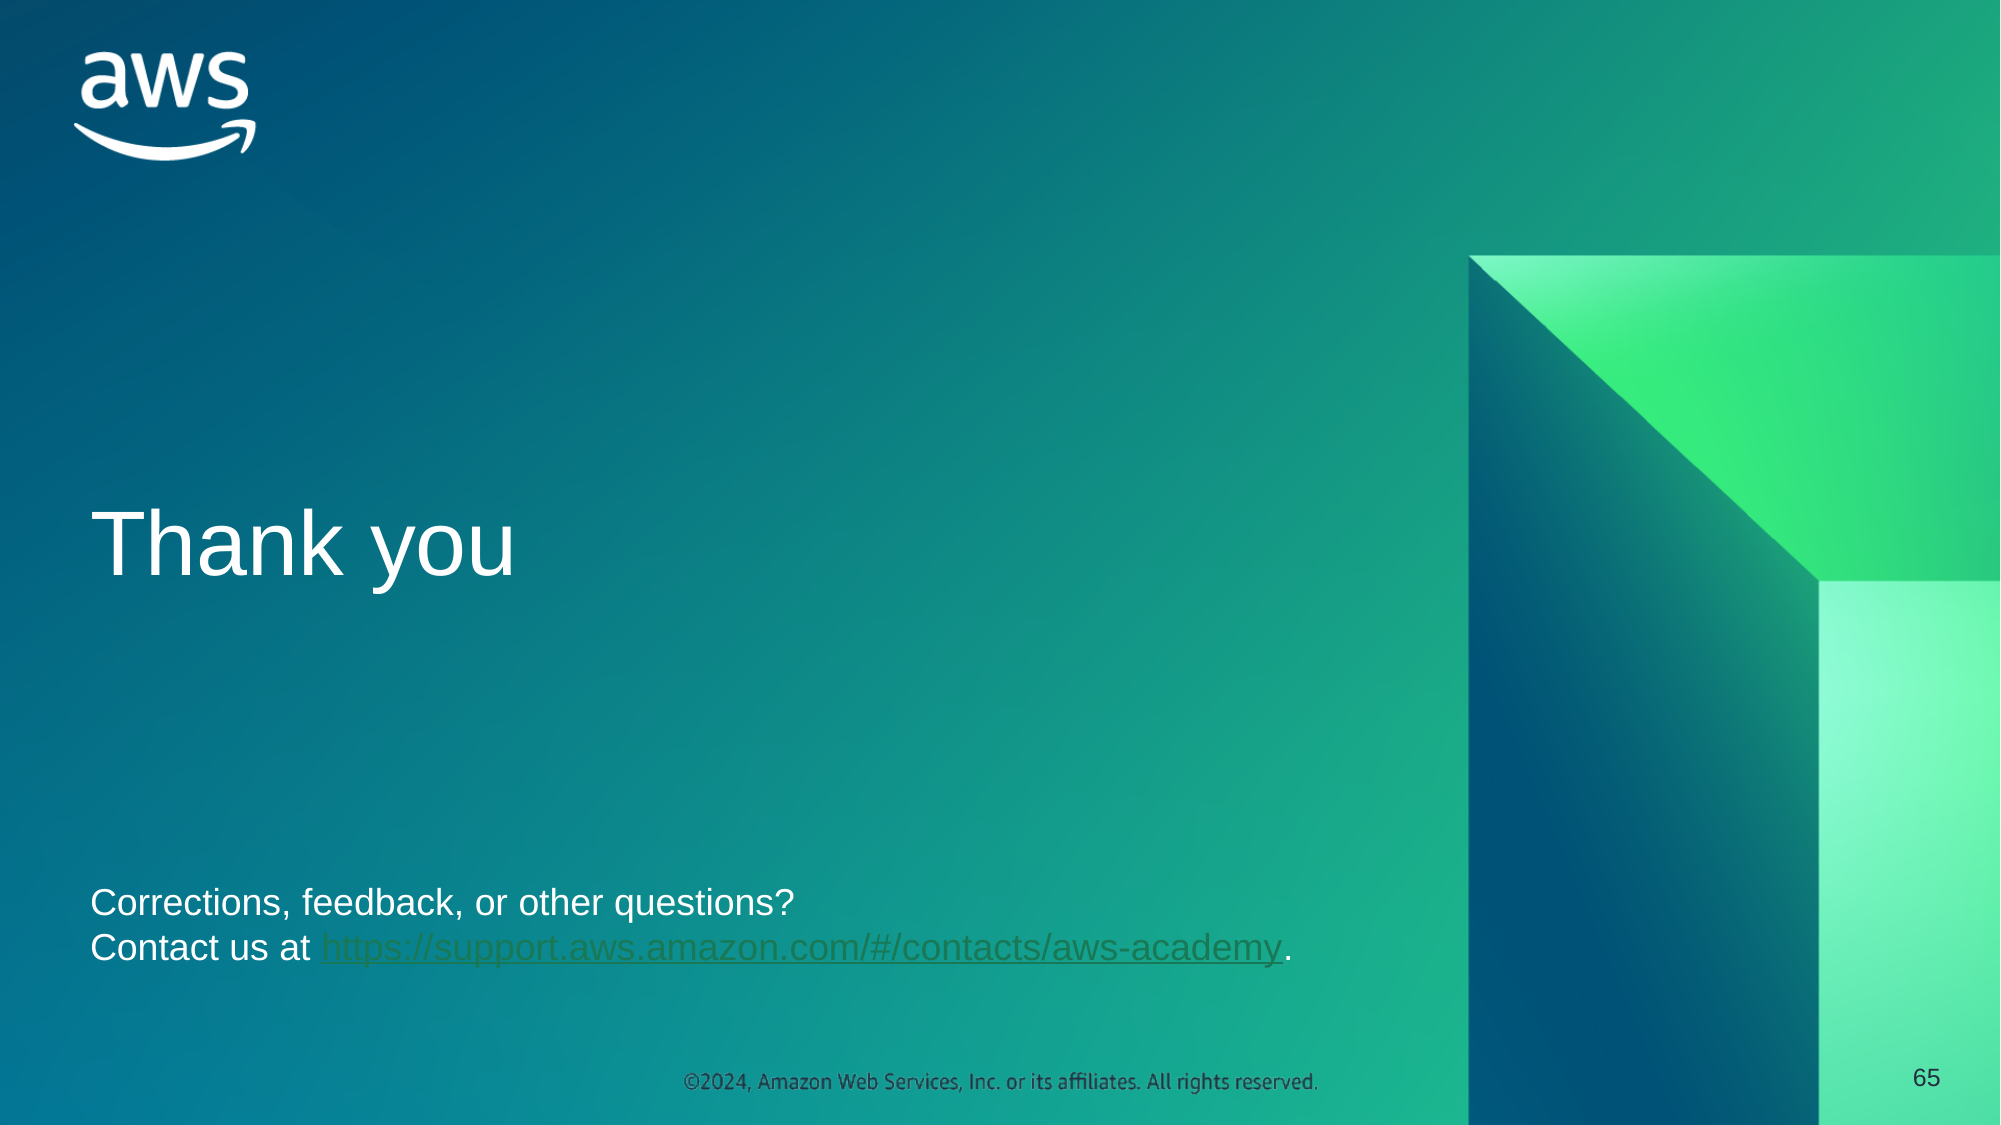

# Thank you
Corrections, feedback, or other questions?
Contact us at https://support.aws.amazon.com/#/contacts/aws-academy.
65